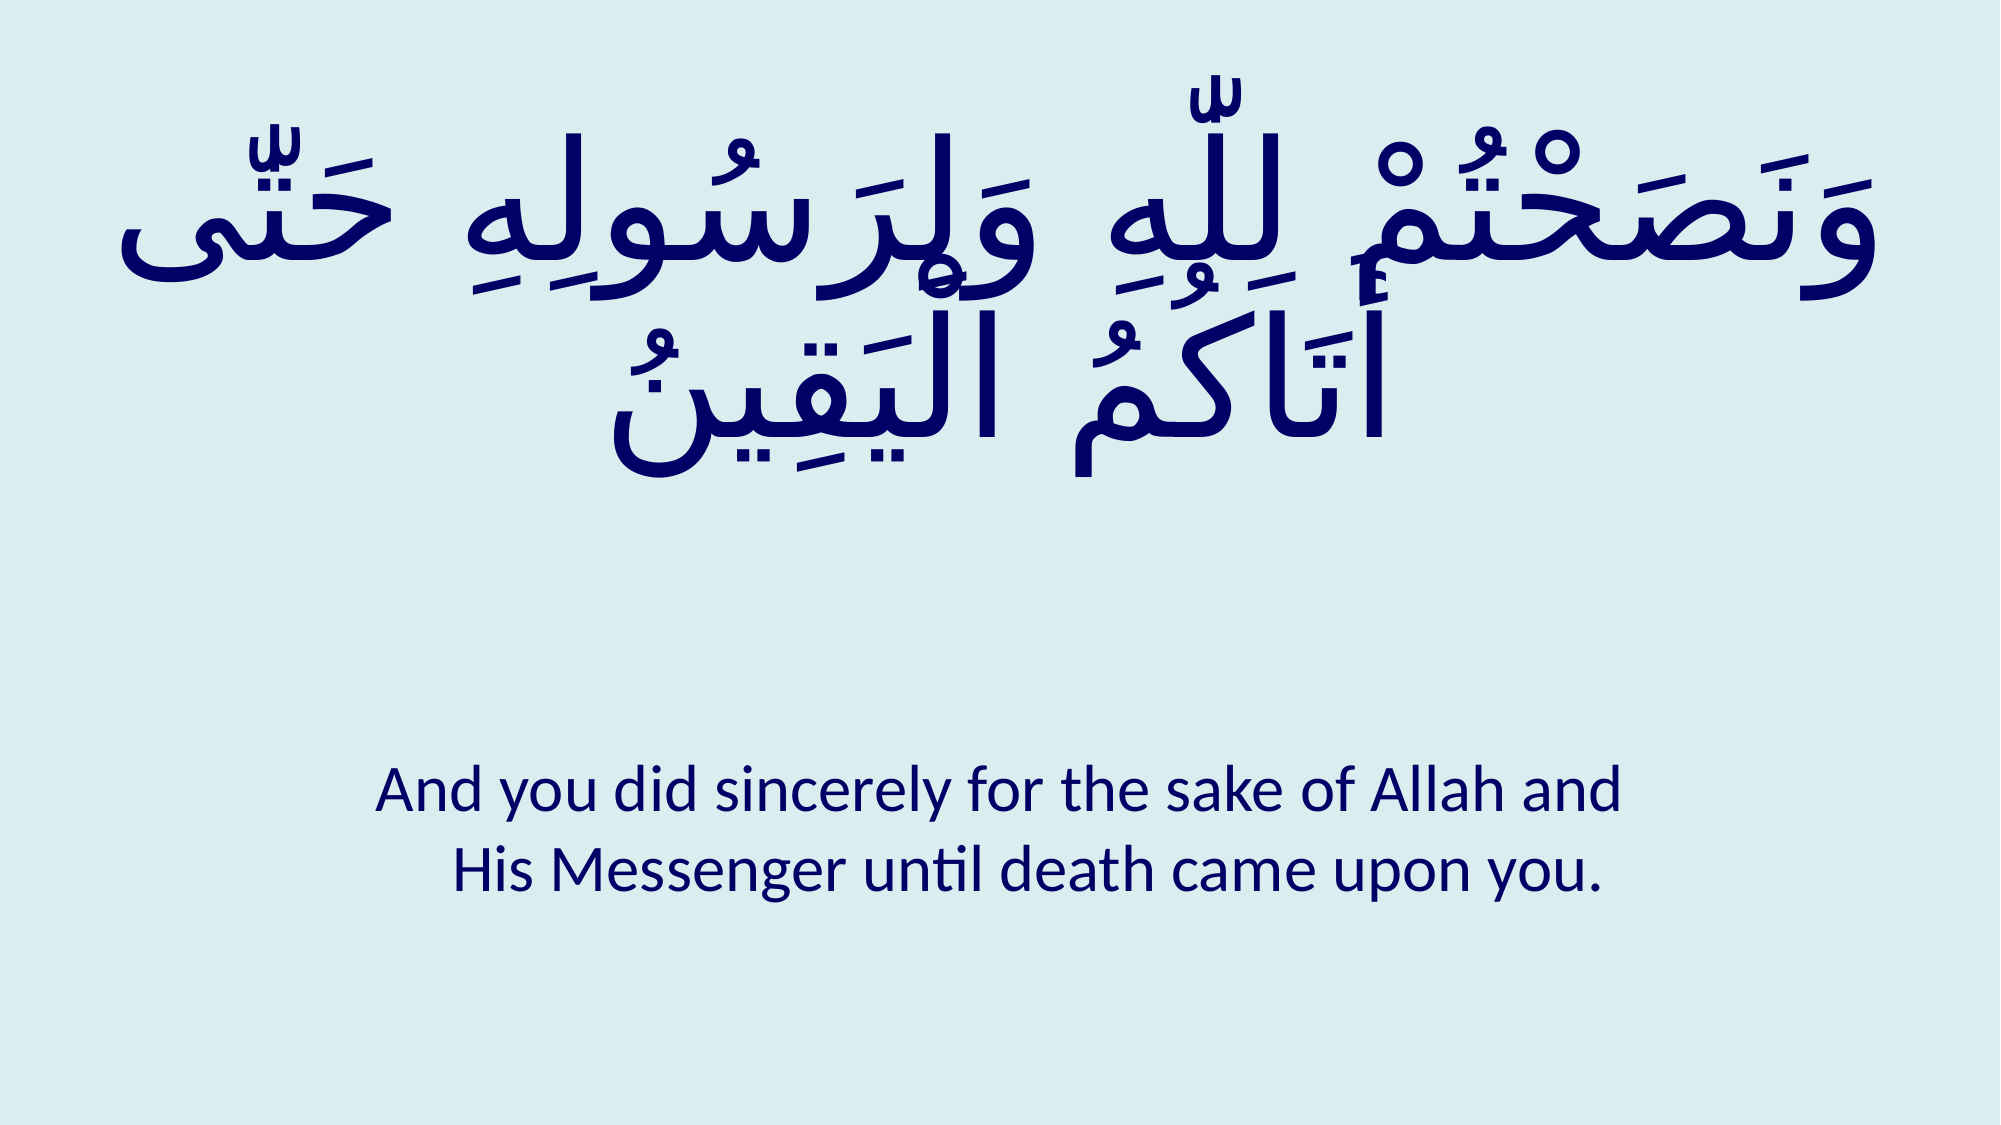

# وَنَصَحْتُمْ لِلّٰهِ وَلِرَسُولِهِ حَتّٰى أَتَاكُمُ الْيَقِينُ
And you did sincerely for the sake of Allah and His Messenger until death came upon you.